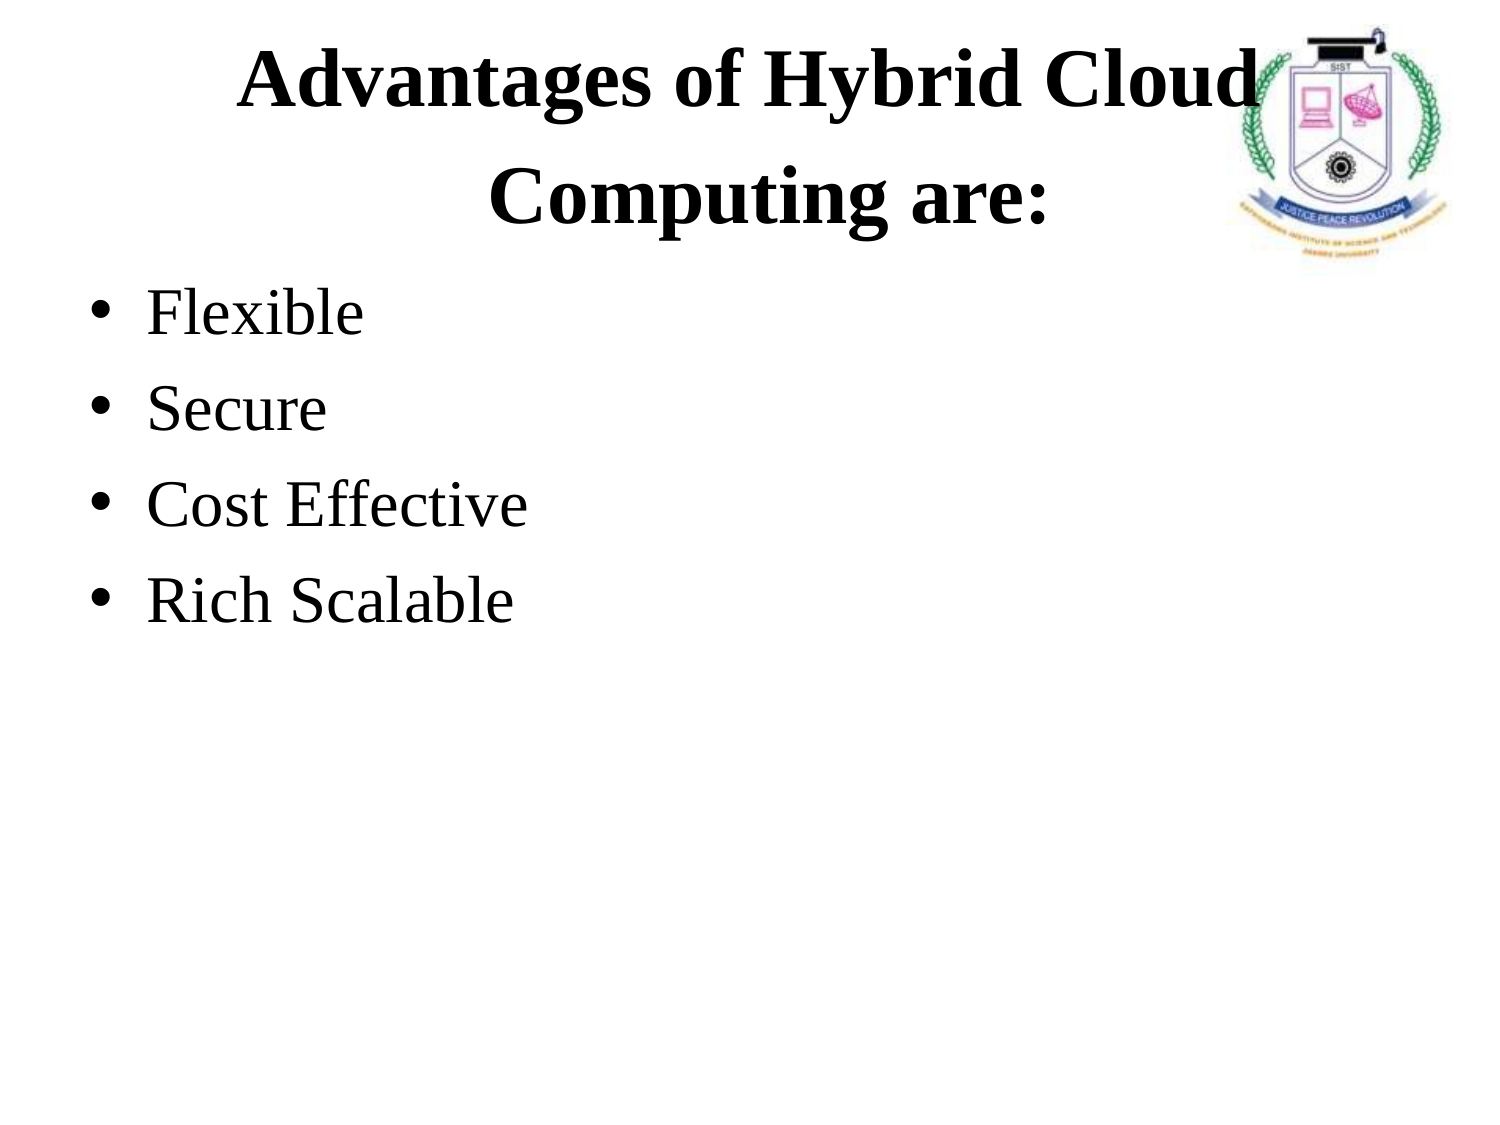

# Advantages of Hybrid Cloud  Computing are:
Flexible
Secure
Cost Effective
Rich Scalable